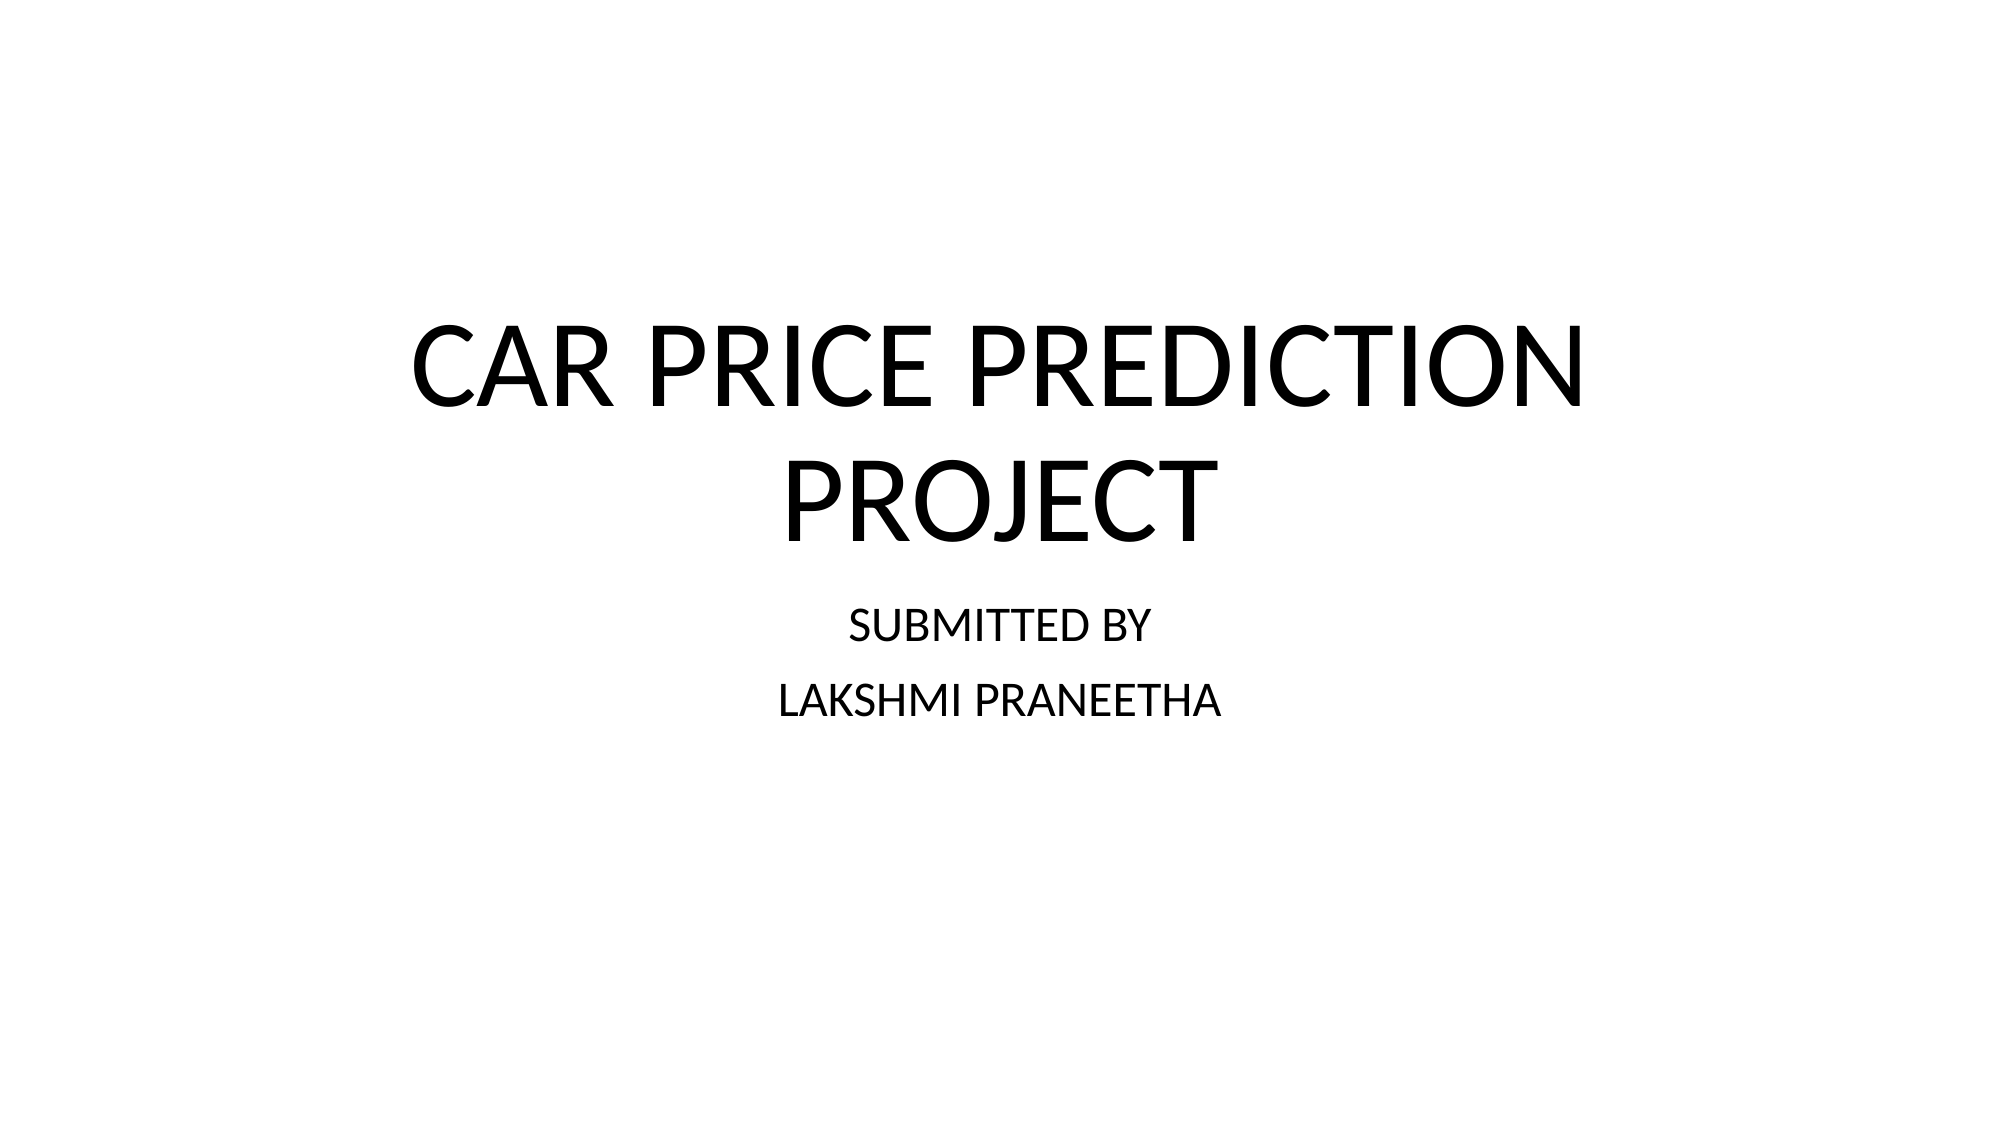

# CAR PRICE PREDICTION PROJECT
SUBMITTED BY
LAKSHMI PRANEETHA